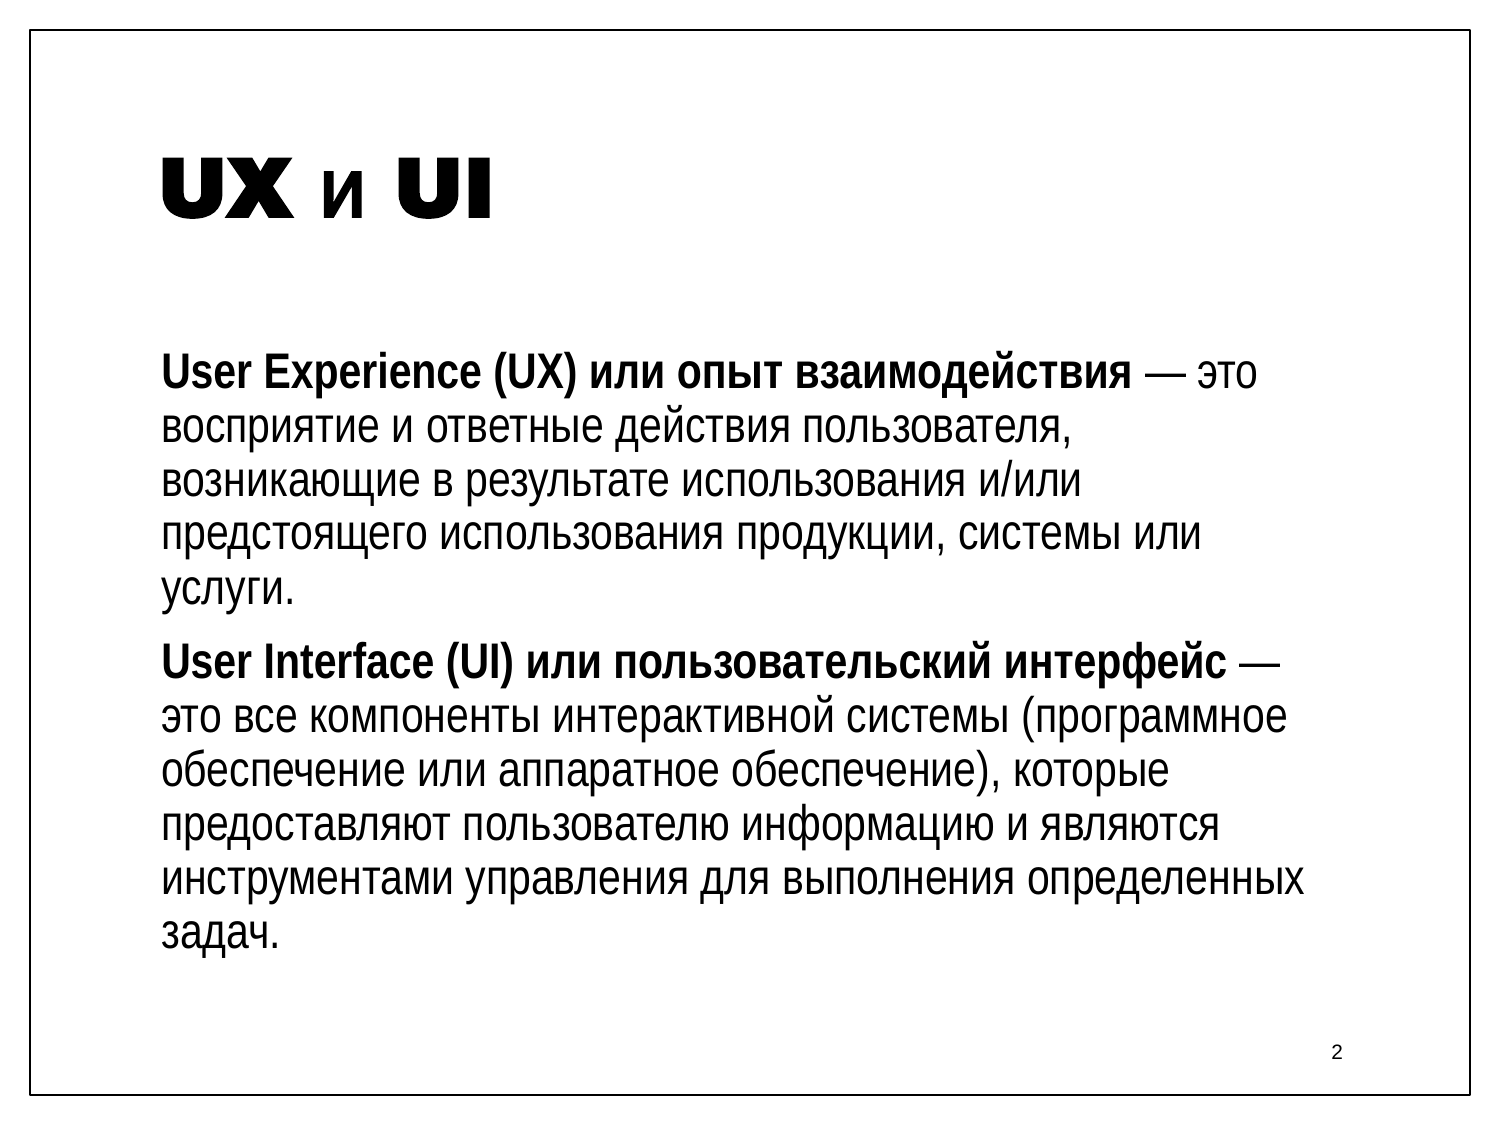

# UX и UI
User Experience (UX) или опыт взаимодействия — это восприятие и ответные действия пользователя, возникающие в результате использования и/или предстоящего использования продукции, системы или услуги.
User Interface (UI) или пользовательский интерфейс — это все компоненты интерактивной системы (программное обеспечение или аппаратное обеспечение), которые предоставляют пользователю информацию и являются инструментами управления для выполнения определенных задач.
2